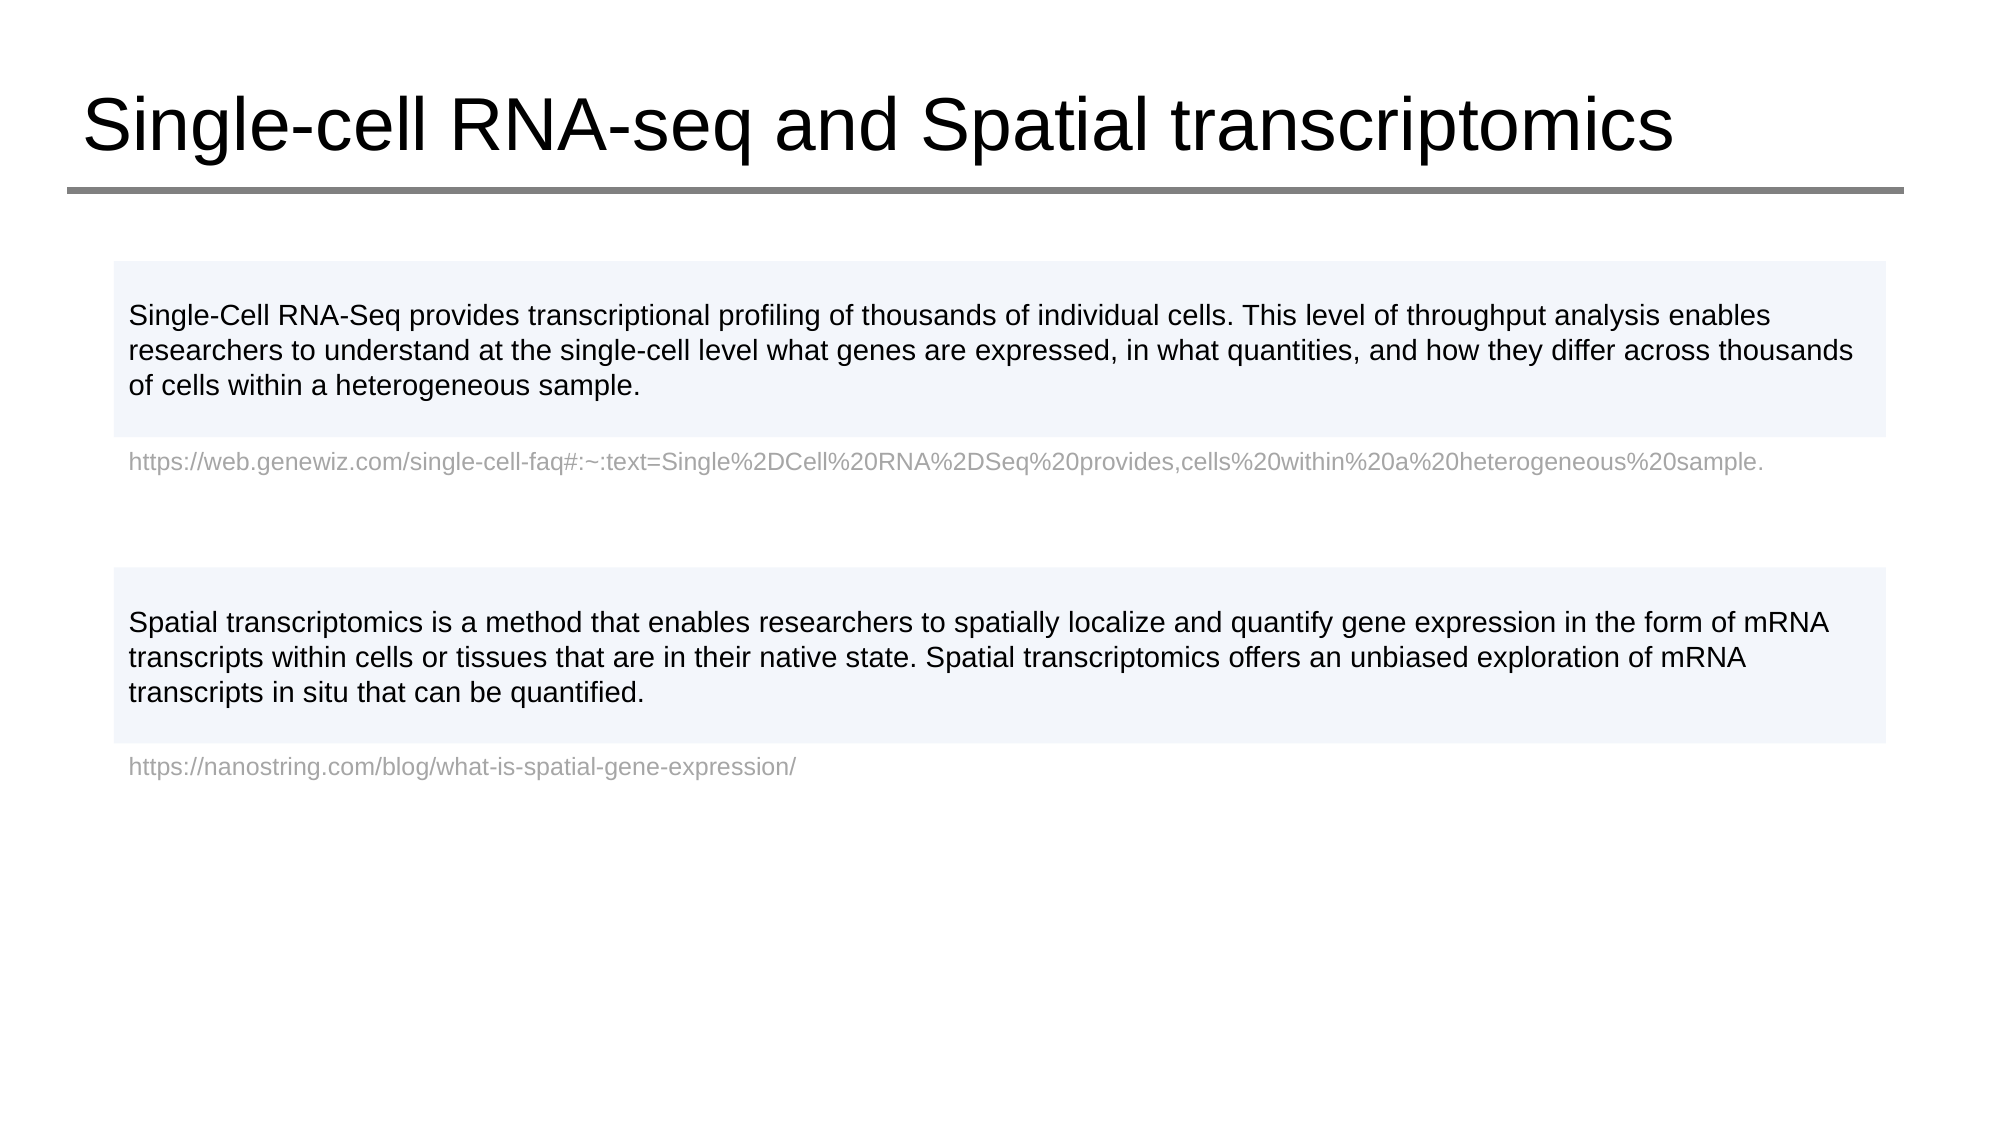

Single-cell RNA-seq and Spatial transcriptomics
Single-Cell RNA-Seq provides transcriptional profiling of thousands of individual cells. This level of throughput analysis enables researchers to understand at the single-cell level what genes are expressed, in what quantities, and how they differ across thousands of cells within a heterogeneous sample.
https://web.genewiz.com/single-cell-faq#:~:text=Single%2DCell%20RNA%2DSeq%20provides,cells%20within%20a%20heterogeneous%20sample.
Spatial transcriptomics is a method that enables researchers to spatially localize and quantify gene expression in the form of mRNA transcripts within cells or tissues that are in their native state. Spatial transcriptomics offers an unbiased exploration of mRNA transcripts in situ that can be quantified.
https://nanostring.com/blog/what-is-spatial-gene-expression/